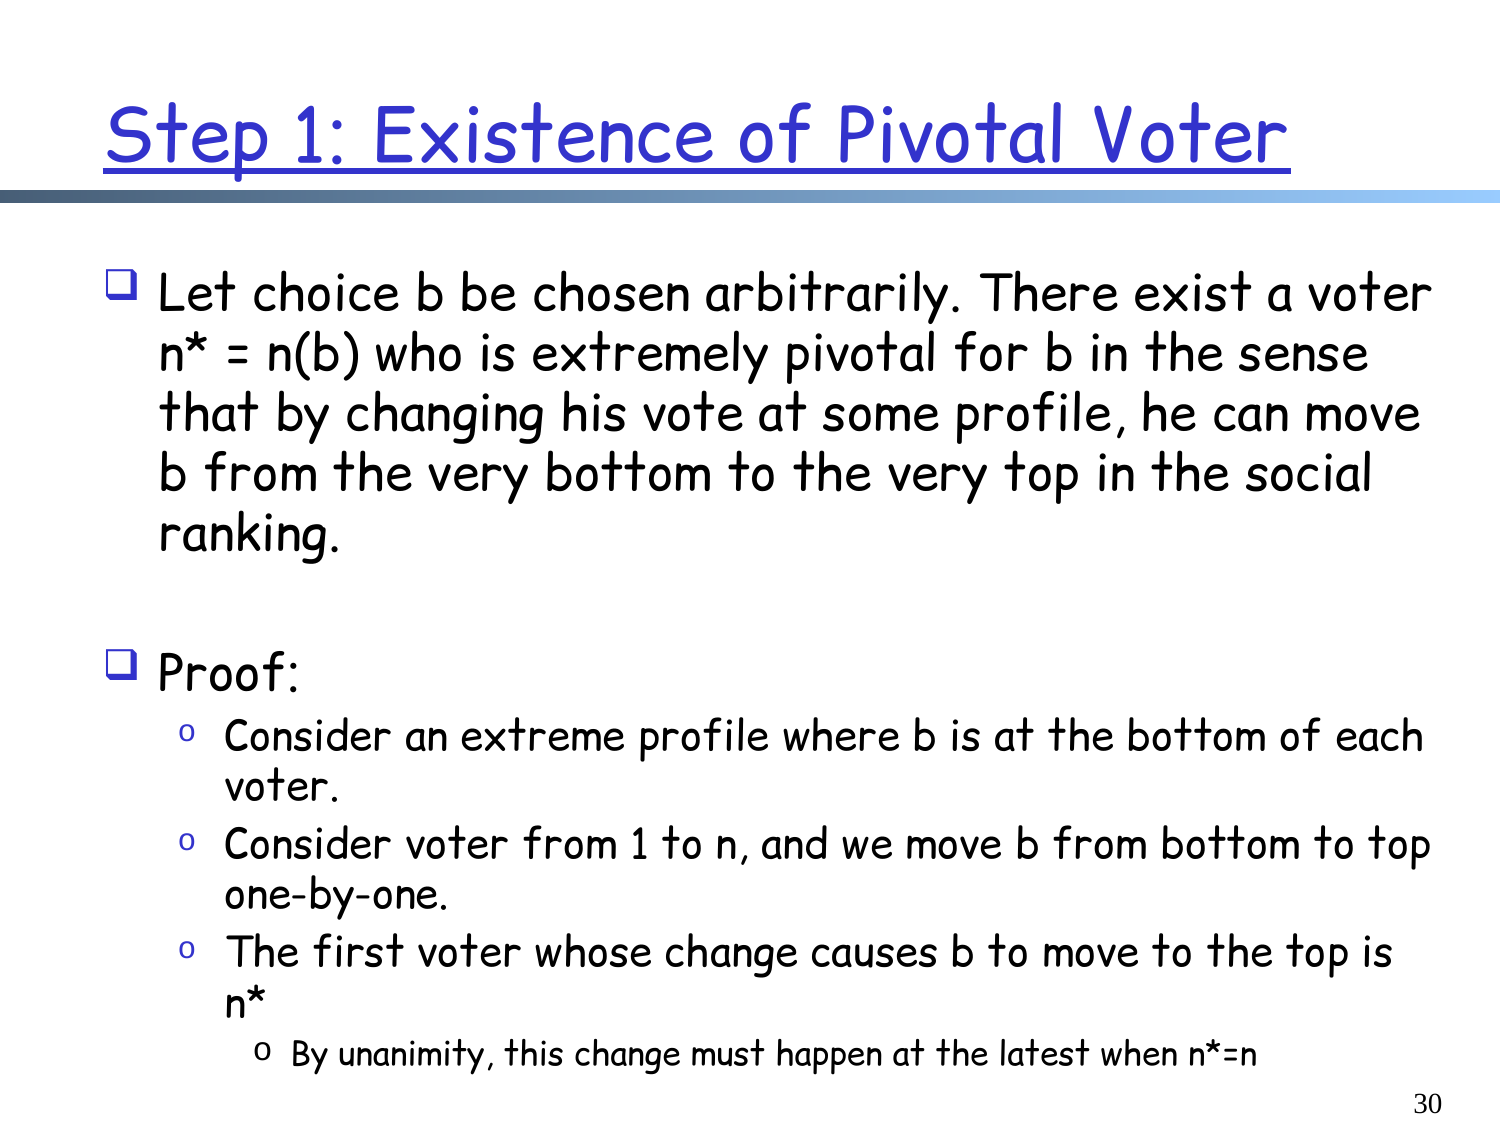

# Step 1: Existence of Pivotal Voter
Let choice b be chosen arbitrarily. There exist a voter n* = n(b) who is extremely pivotal for b in the sense that by changing his vote at some profile, he can move b from the very bottom to the very top in the social ranking.

Proof:
Consider an extreme profile where b is at the bottom of each voter.
Consider voter from 1 to n, and we move b from bottom to top one-by-one.
The first voter whose change causes b to move to the top is n*
By unanimity, this change must happen at the latest when n*=n
30